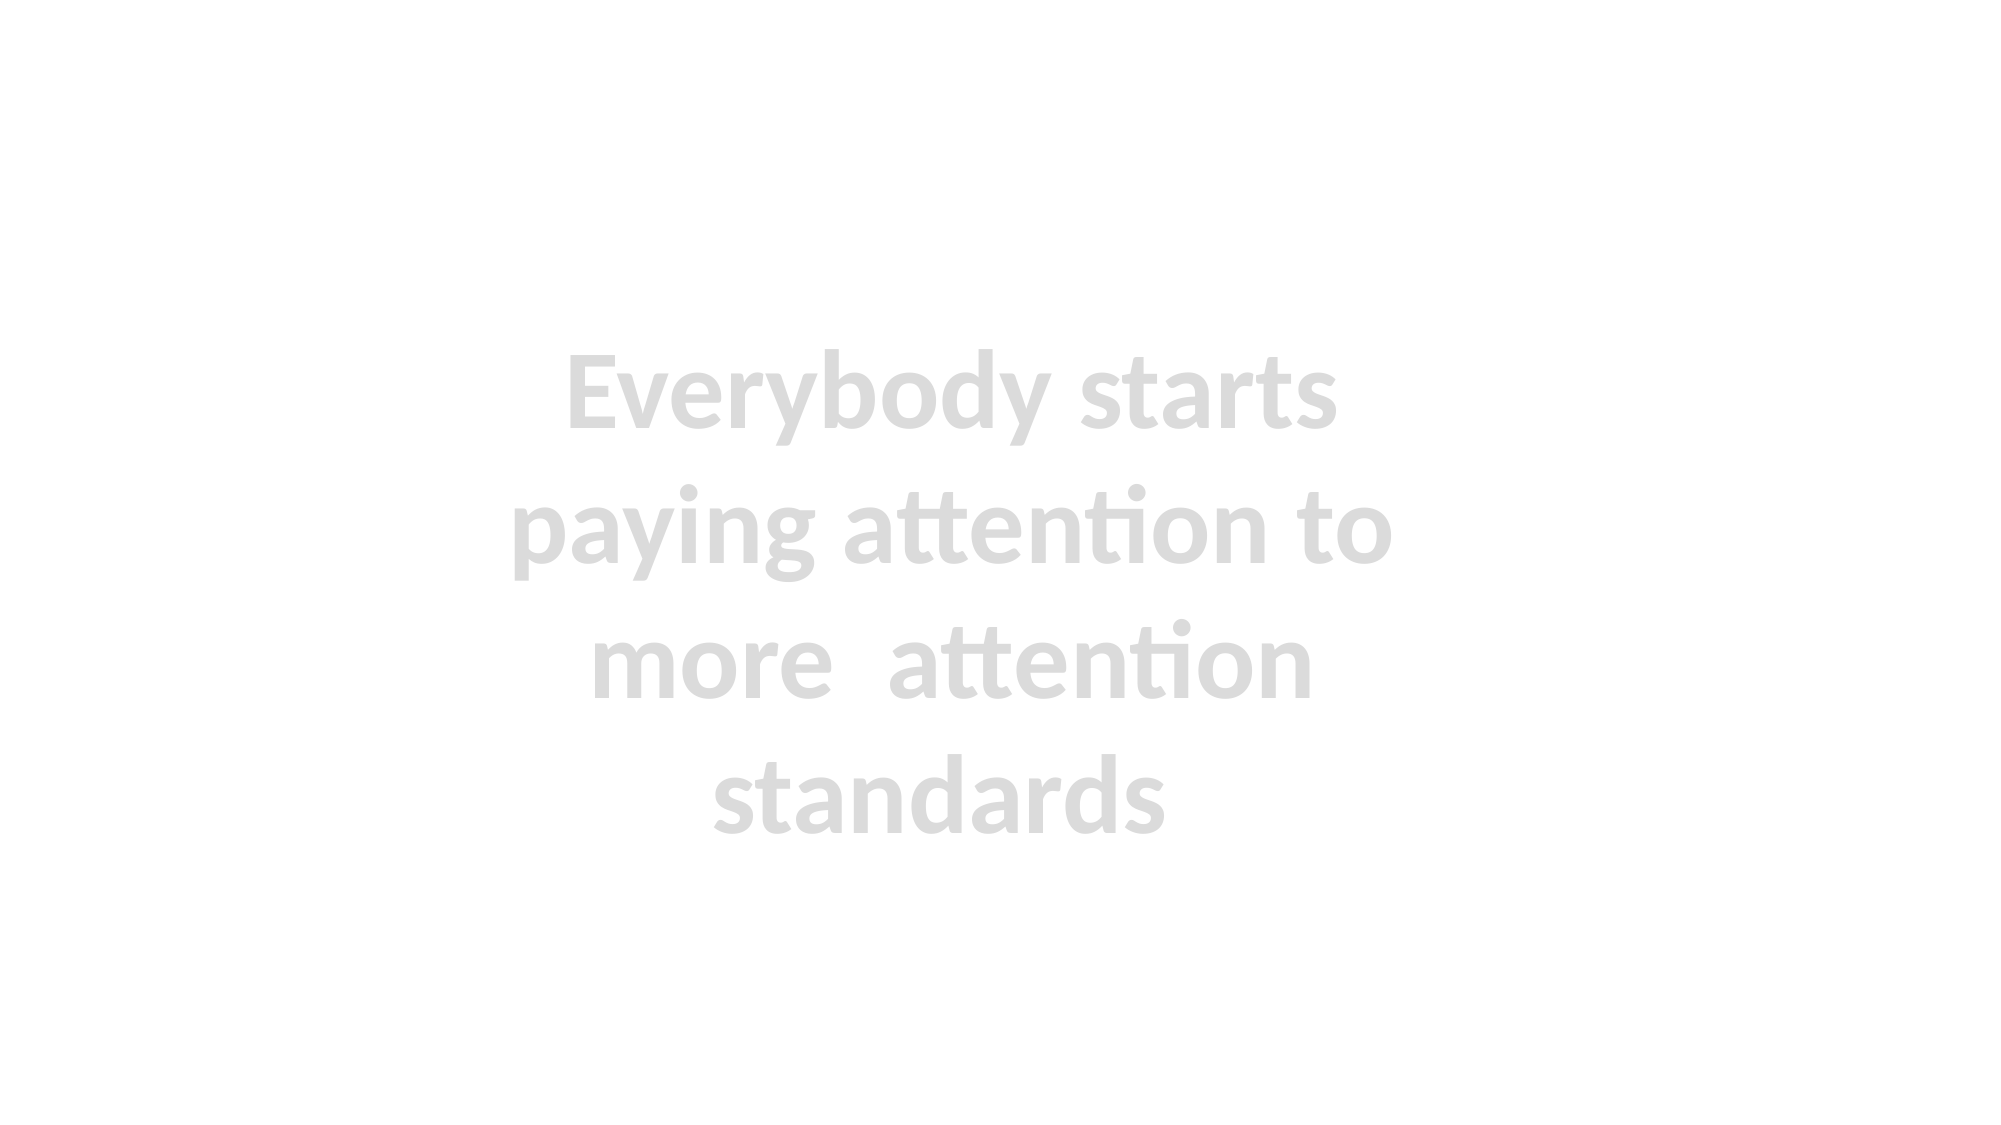

Everybody starts paying attention to more  attention standards